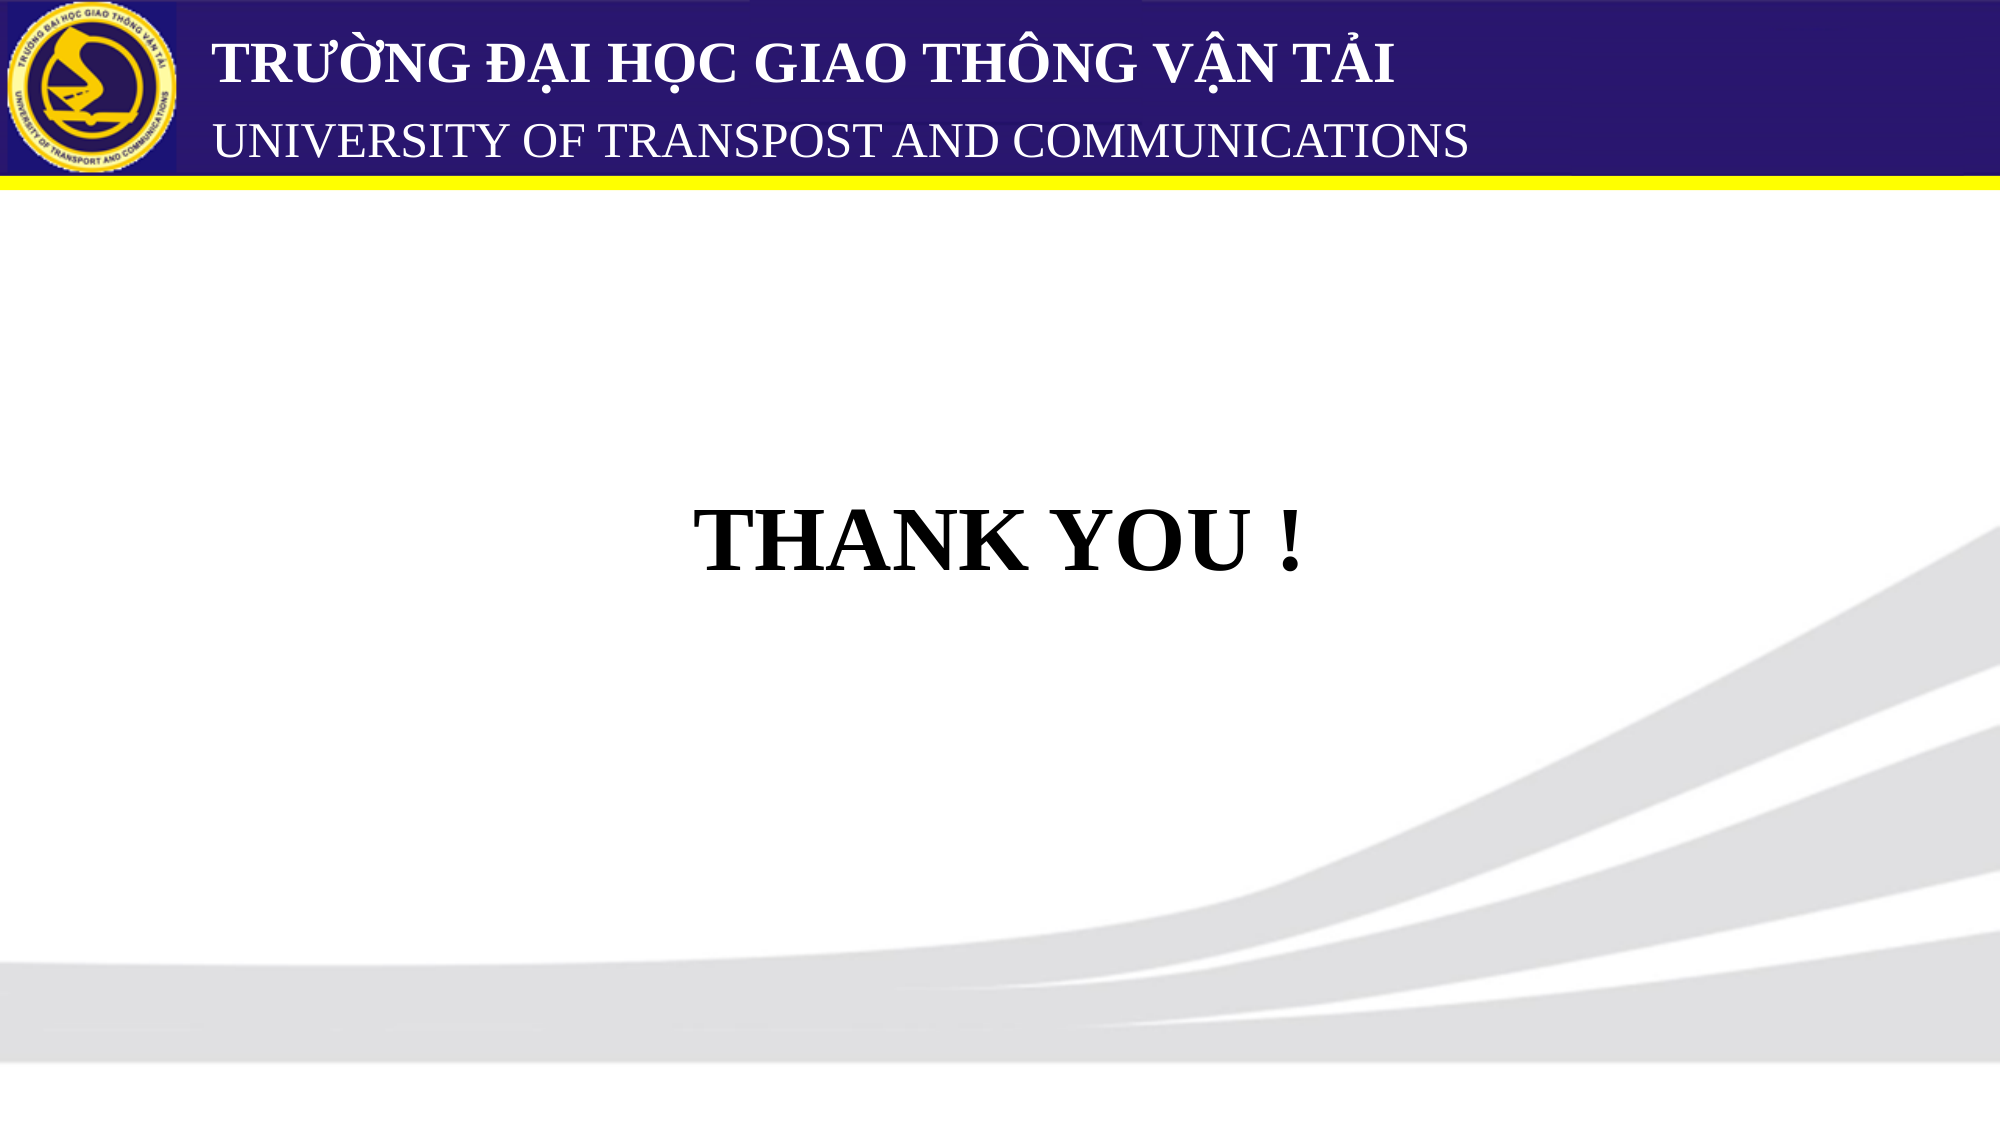

# TRƯỜNG ĐẠI HỌC GIAO THÔNG VẬN TẢI UNIVERSITY OF TRANSPOST AND COMMUNICATIONS

THANK YOU !